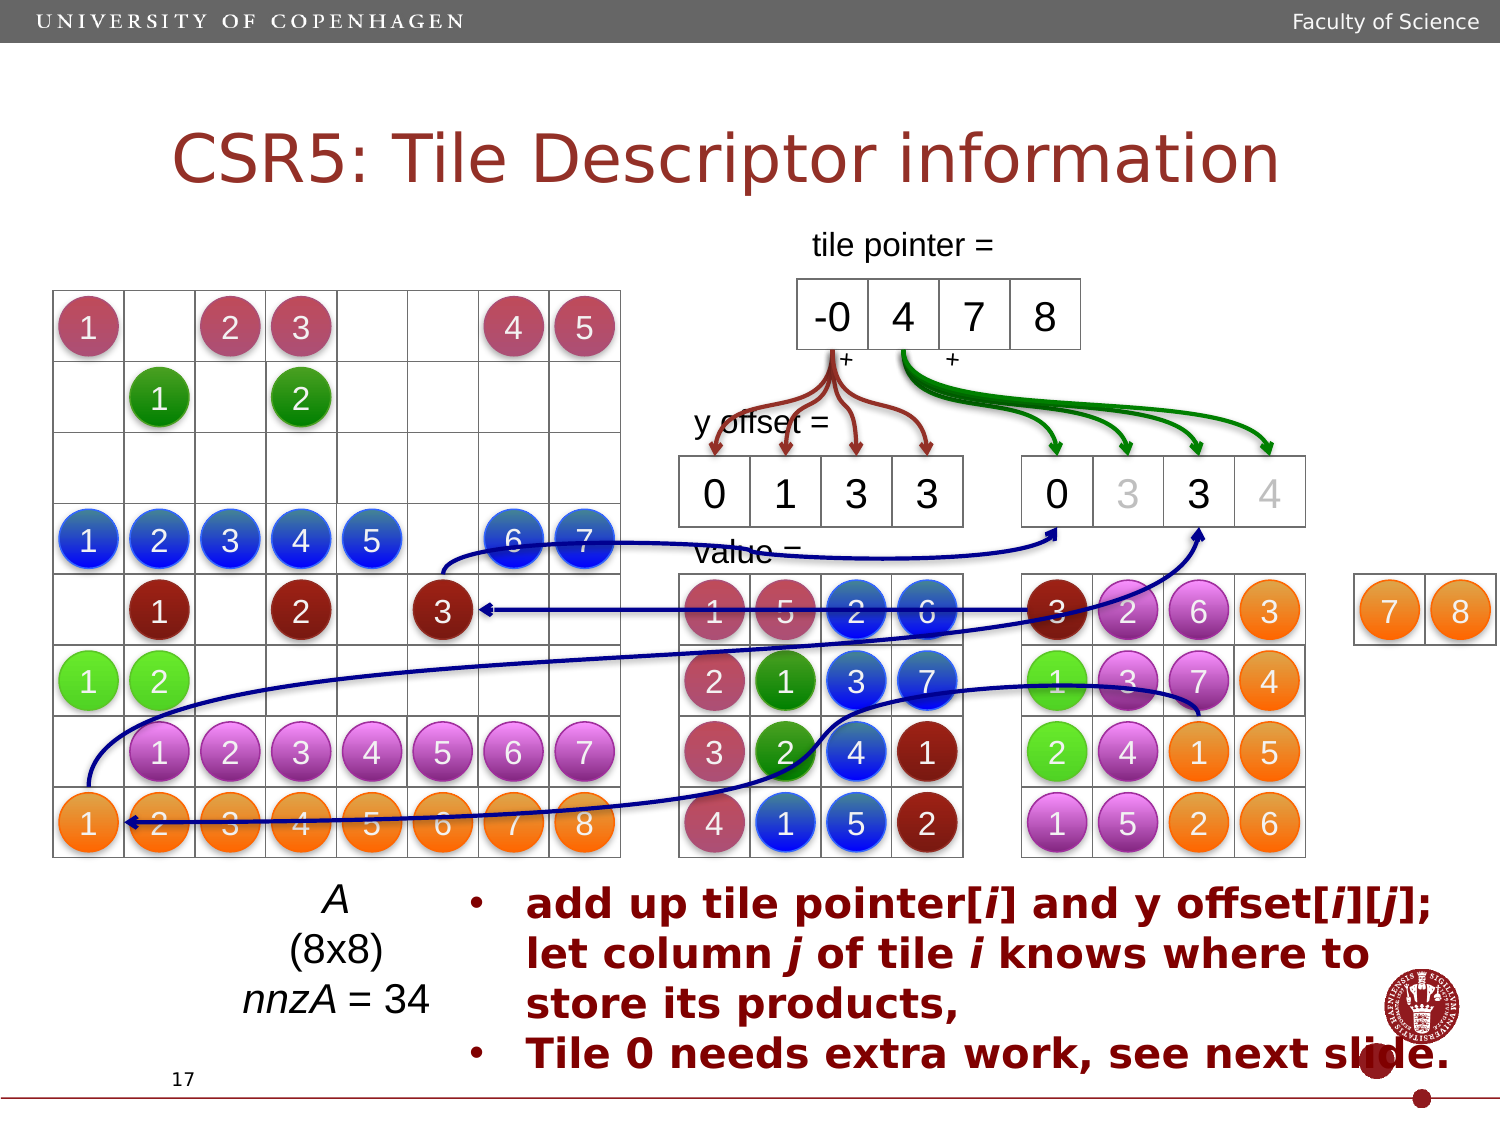

Faculty of Science
CSR5: Tile Descriptor information
tile pointer =
-0
4
7
8
0
1

0
2

0
3

0
4

0
5

+
+

0
1

0
2

y offset =

0
1
3
3
0
3
3
4
0
1

0
2

0
3

0
4

0
5

0
6

0
7

value =

0
1

0
2

0
3

0
1

0
5

0
2

0
3

0
4

0
2

0
6

0
3

0
7

0
4

0
1

0
5

0
3

0
1

0
2

0
2

0
6

0
3

0
7

0
4

0
1

0
5

0
3

0
7

0
8

0
4

0
1

0
5

0
2

0
6

0
1

0
2

0
1

0
2

0
1

0
2

0
1

0
2

0
3

0
4

0
5

0
6

0
7

0
1

0
2

0
3

0
4

0
5

0
6

0
7

0
8

A
(8x8)
nnzA = 34
add up tile pointer[i] and y offset[i][j]; let column j of tile i knows where to store its products,
Tile 0 needs extra work, see next slide.
17